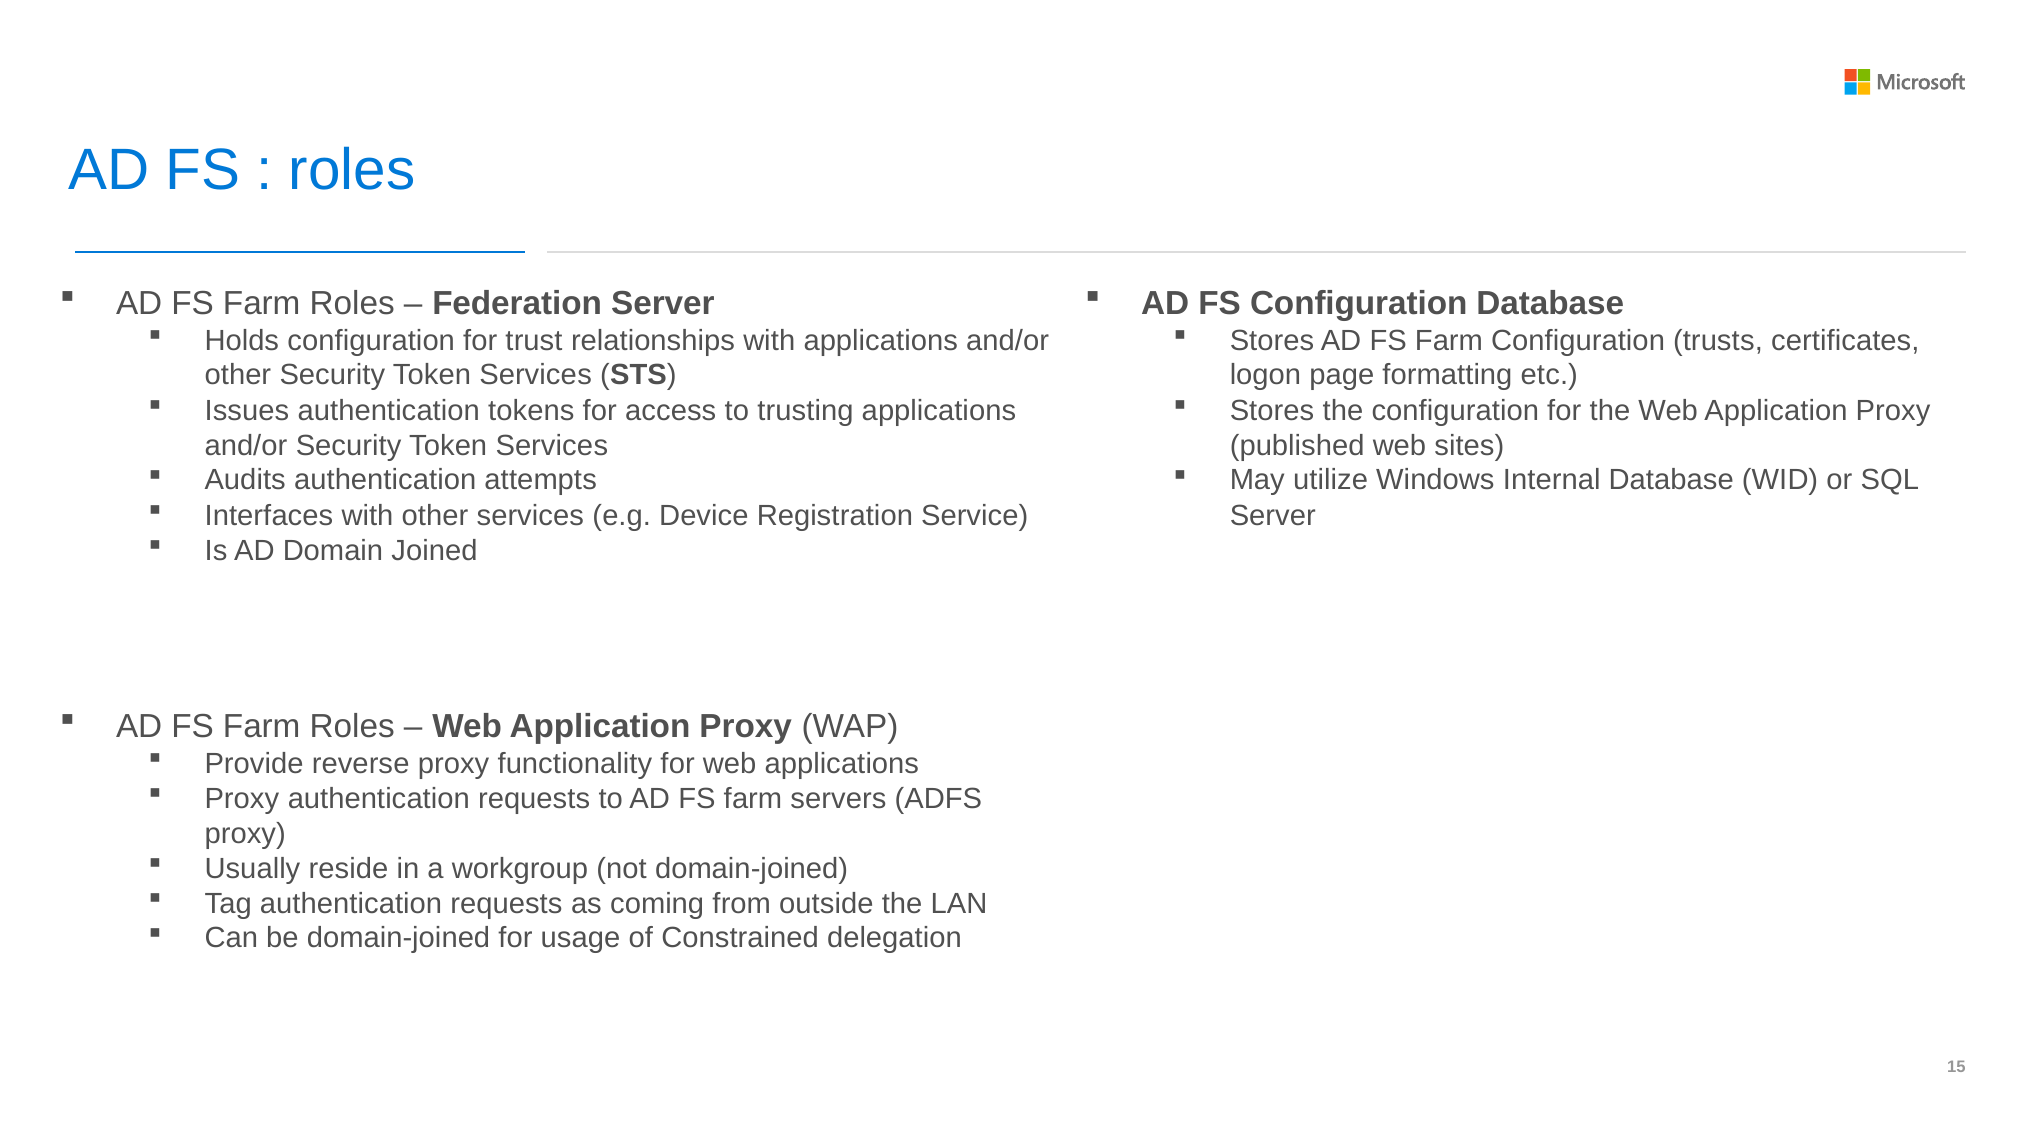

AD FS : roles
AD FS Farm Roles – Federation Server
Holds configuration for trust relationships with applications and/or other Security Token Services (STS)
Issues authentication tokens for access to trusting applications and/or Security Token Services
Audits authentication attempts
Interfaces with other services (e.g. Device Registration Service)
Is AD Domain Joined

AD FS Configuration Database
Stores AD FS Farm Configuration (trusts, certificates, logon page formatting etc.)
Stores the configuration for the Web Application Proxy (published web sites)
May utilize Windows Internal Database (WID) or SQL Server

AD FS Farm Roles – Web Application Proxy (WAP)
Provide reverse proxy functionality for web applications
Proxy authentication requests to AD FS farm servers (ADFS proxy)
Usually reside in a workgroup (not domain-joined)
Tag authentication requests as coming from outside the LAN
Can be domain-joined for usage of Constrained delegation

15